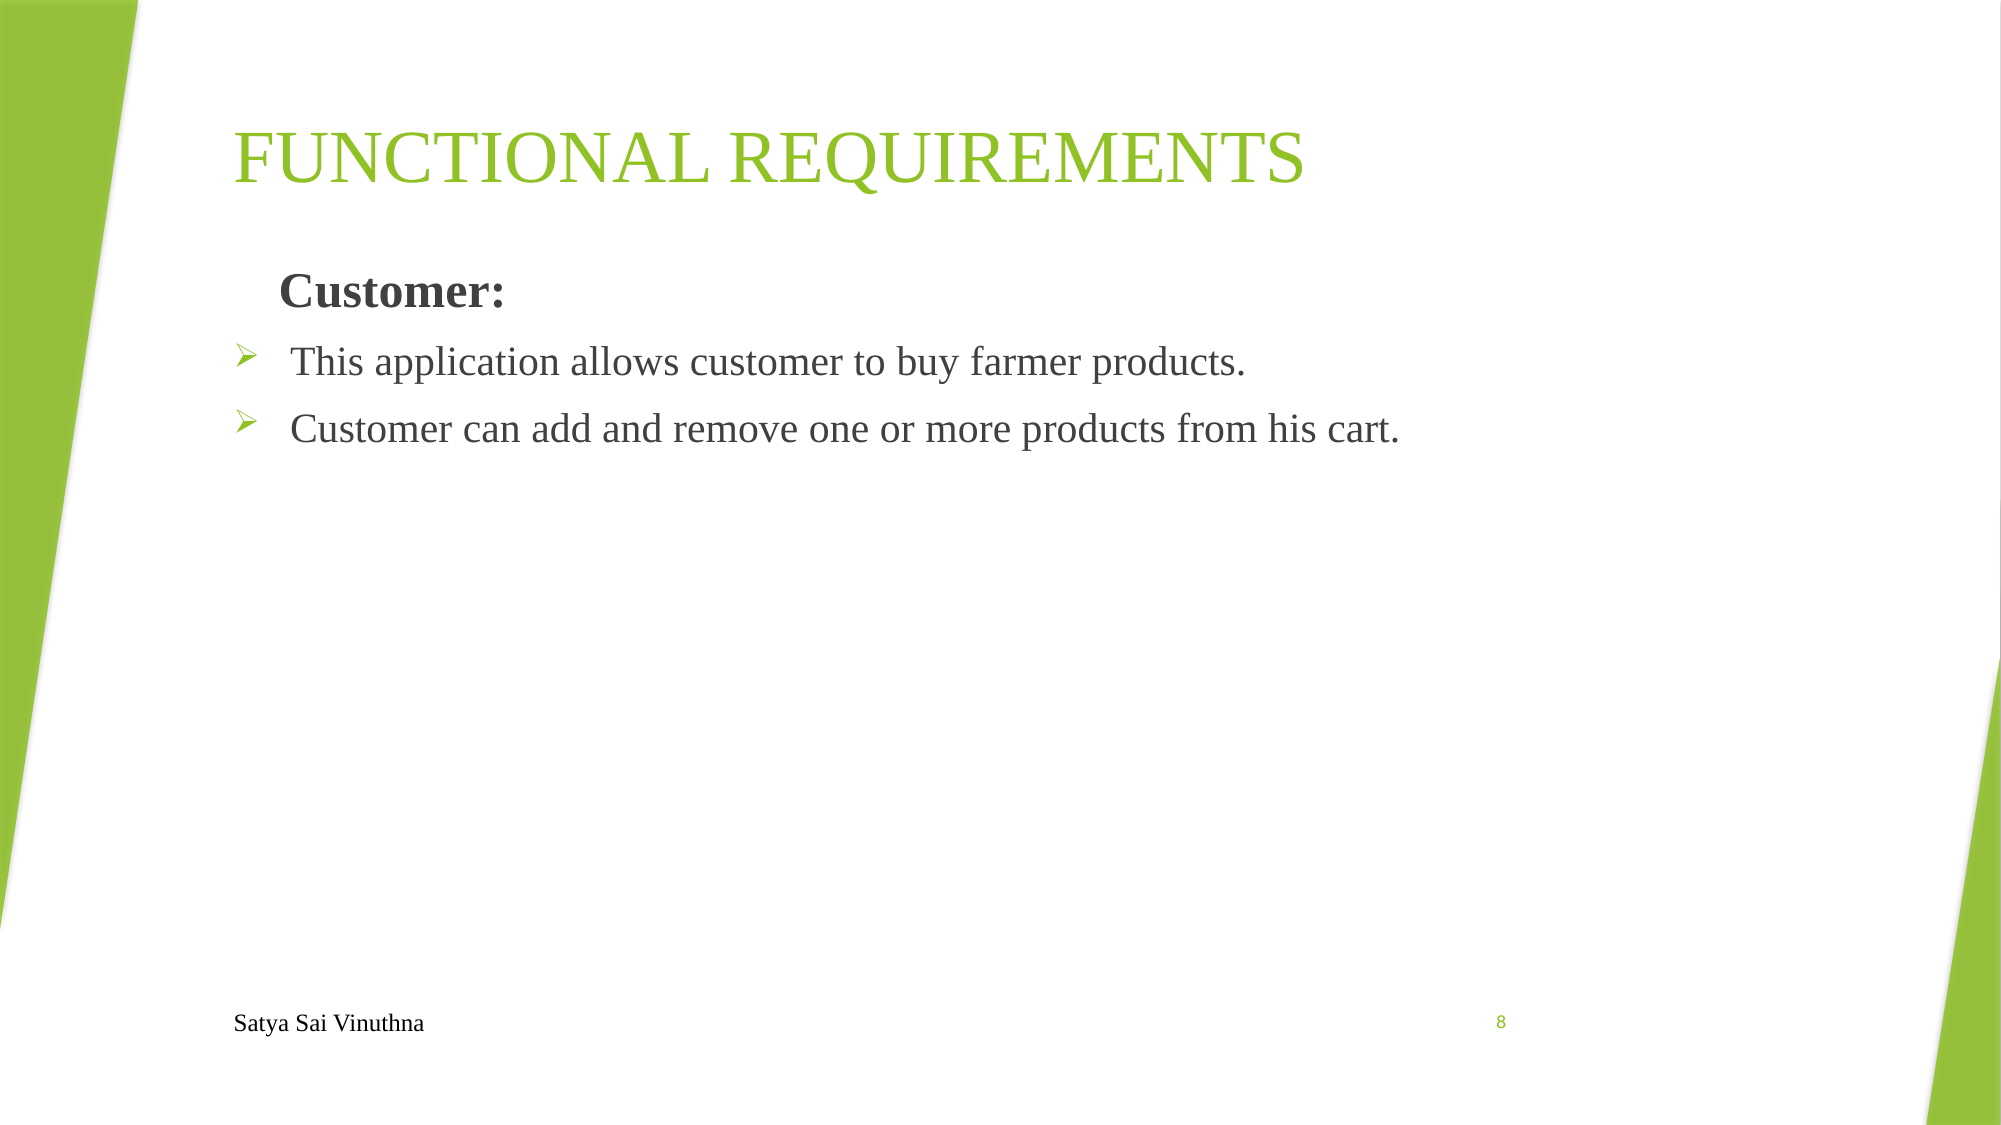

# FUNCTIONAL REQUIREMENTS
Customer:
This application allows customer to buy farmer products.
Customer can add and remove one or more products from his cart.

Satya Sai Vinuthna
8